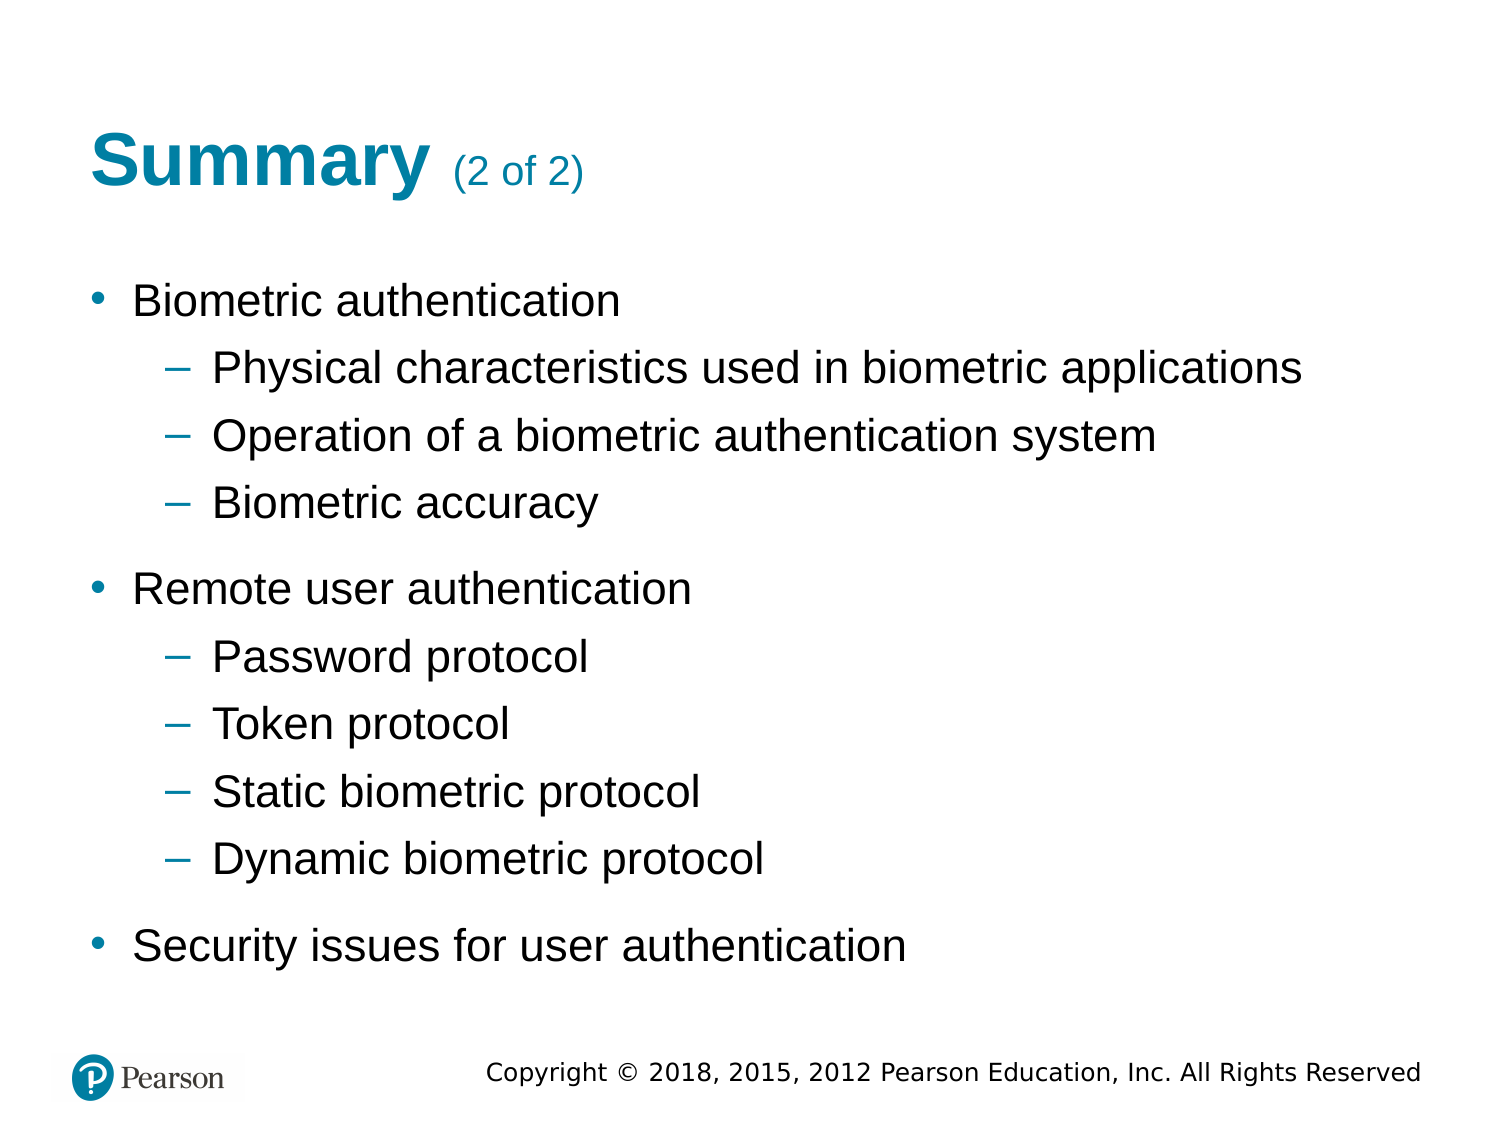

# Summary (2 of 2)
Biometric authentication
Physical characteristics used in biometric applications
Operation of a biometric authentication system
Biometric accuracy
Remote user authentication
Password protocol
Token protocol
Static biometric protocol
Dynamic biometric protocol
Security issues for user authentication